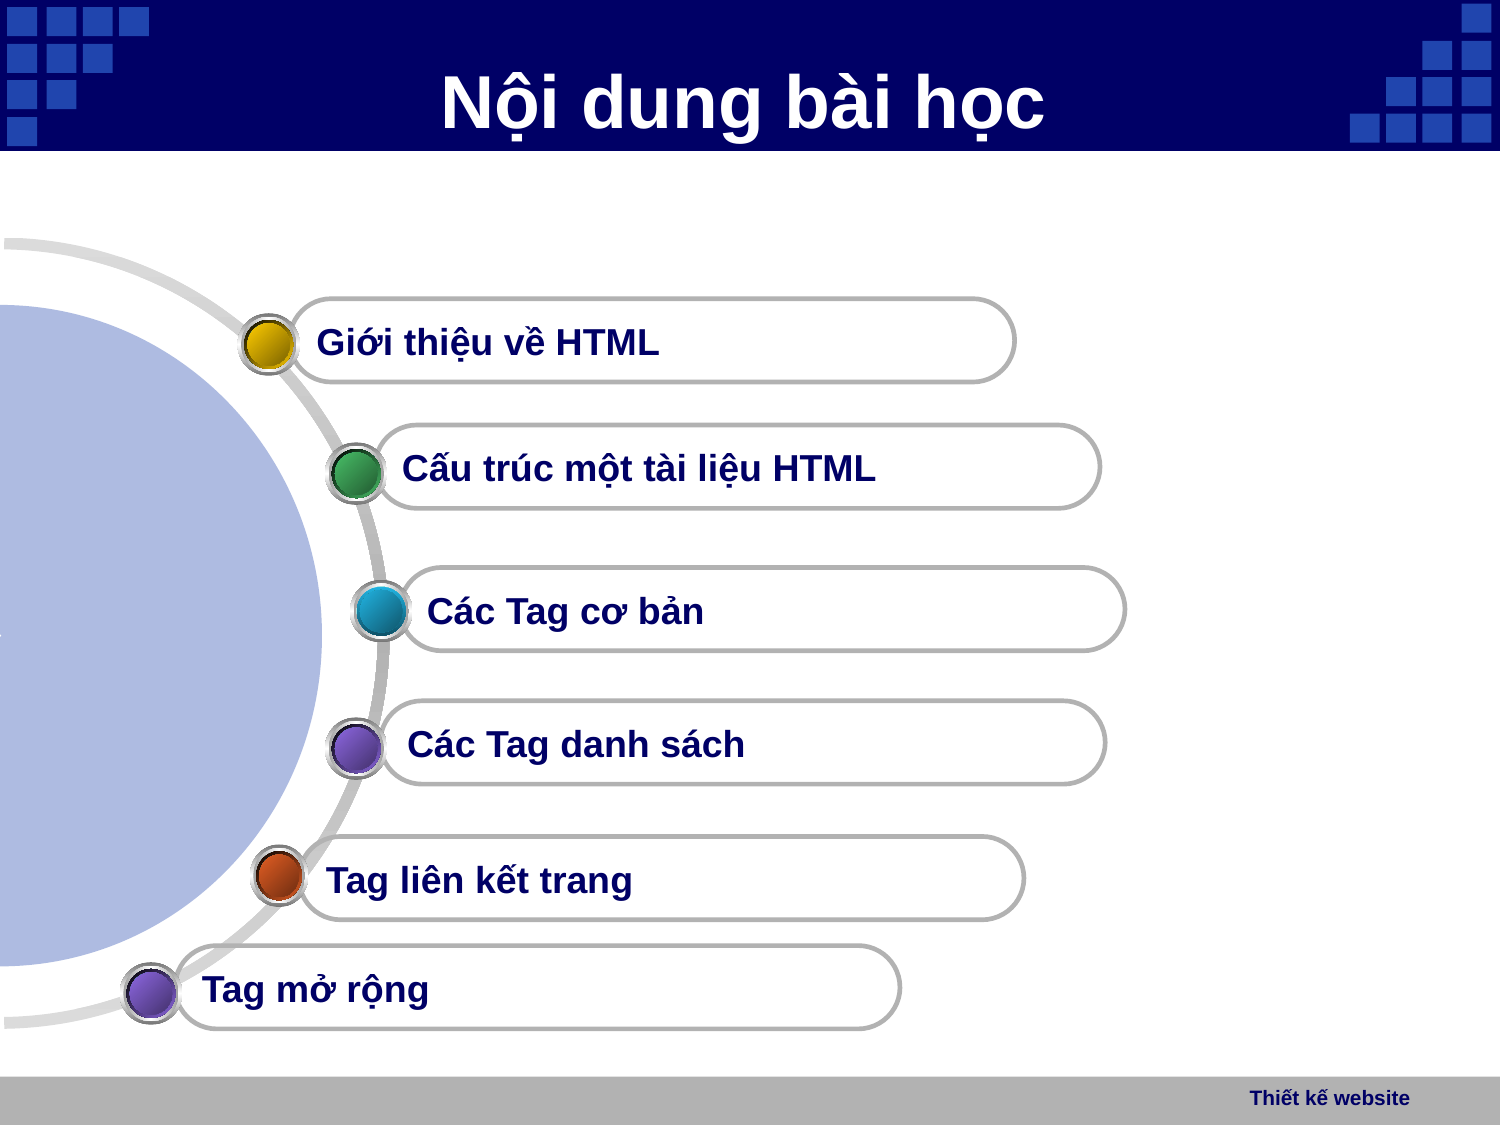

# Nội dung bài học

Giới thiệu về HTML

Cấu trúc một tài liệu HTML

Các Tag cơ bản

Các Tag danh sách

Tag liên kết trang

Tag mở rộng

Thiết kế website